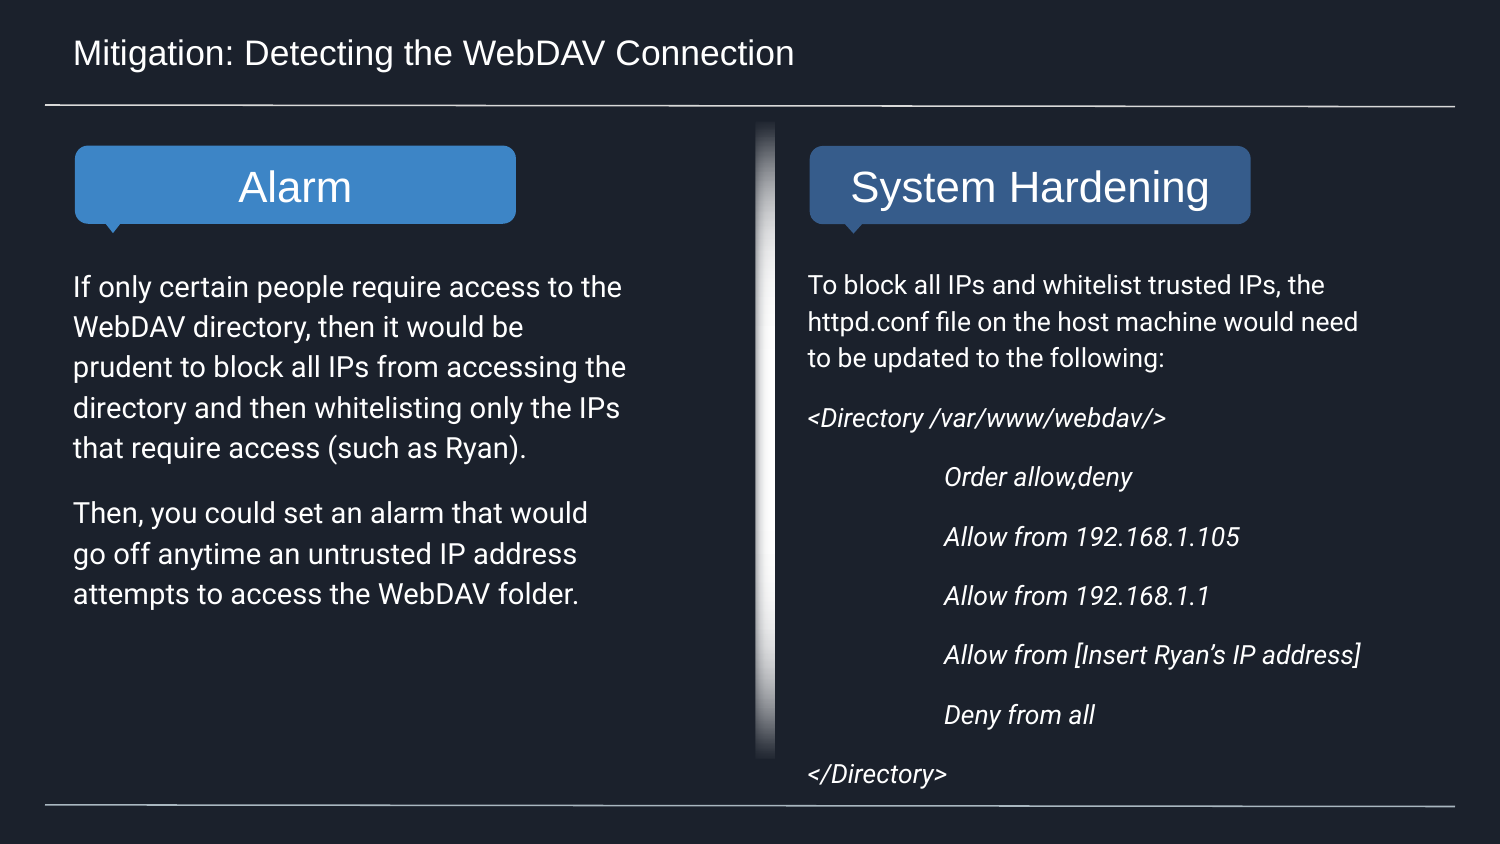

# Mitigation: Detecting the WebDAV Connection
If only certain people require access to the WebDAV directory, then it would be prudent to block all IPs from accessing the directory and then whitelisting only the IPs that require access (such as Ryan).
Then, you could set an alarm that would go off anytime an untrusted IP address attempts to access the WebDAV folder.

To block all IPs and whitelist trusted IPs, the httpd.conf file on the host machine would need to be updated to the following:
<Directory /var/www/webdav/>
	Order allow,deny
	Allow from 192.168.1.105
	Allow from 192.168.1.1
	Allow from [Insert Ryan’s IP address]
	Deny from all
</Directory>